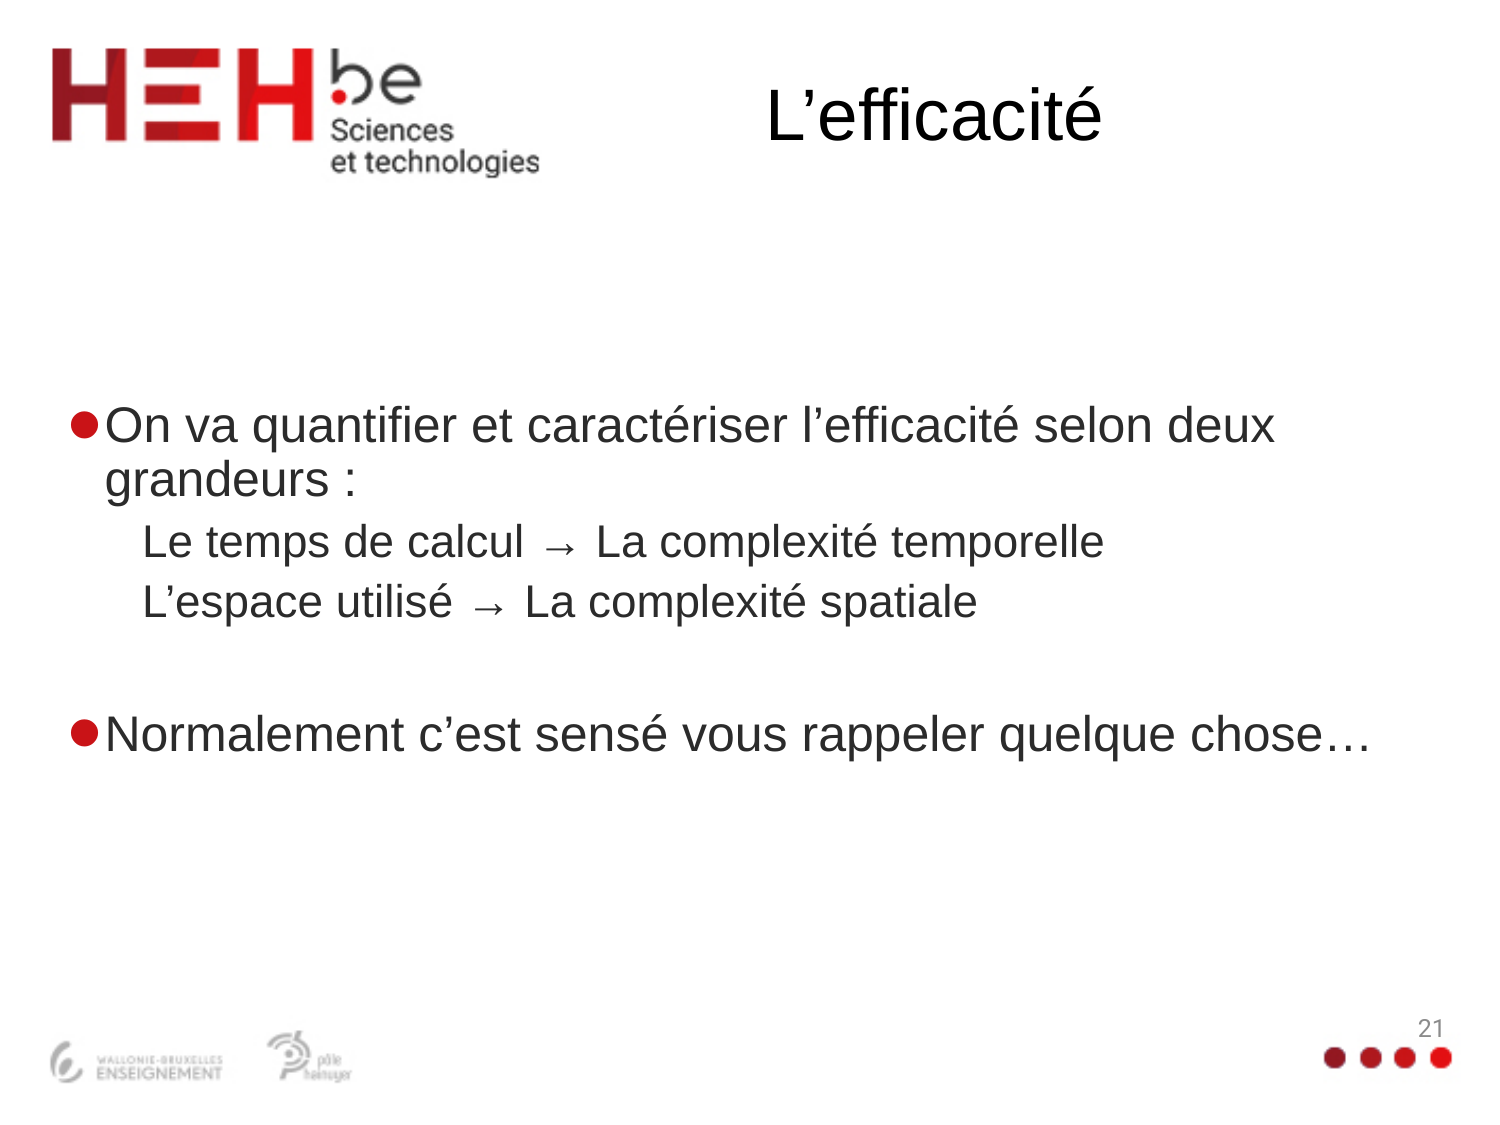

# L’efficacité

On va quantifier et caractériser l’efficacité selon deux grandeurs :
Le temps de calcul → La complexité temporelle
L’espace utilisé → La complexité spatiale

Normalement c’est sensé vous rappeler quelque chose…
21